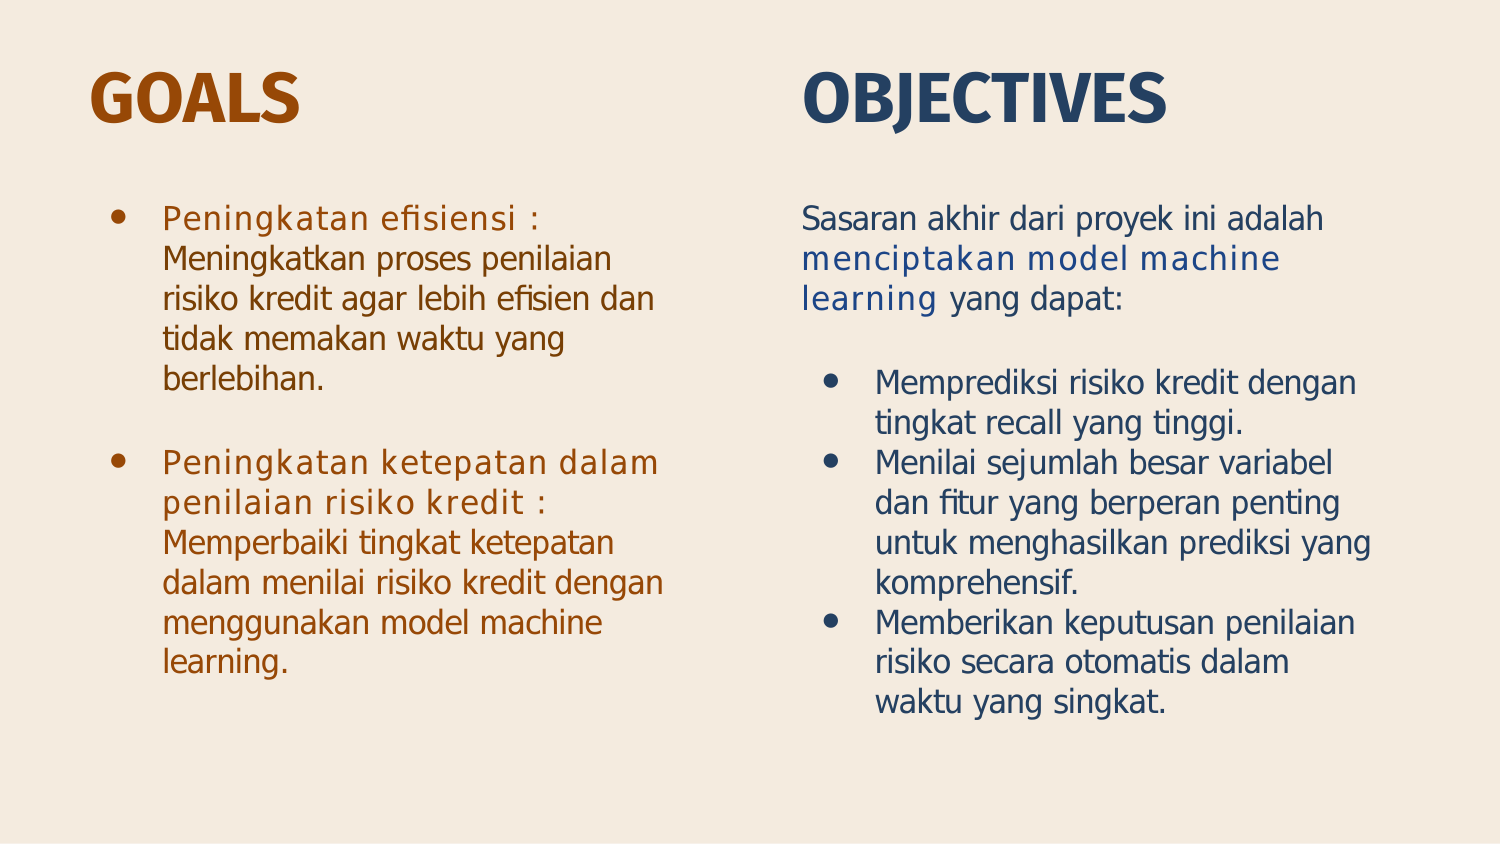

GOALS
OBJECTIVES
Peningkatan efisiensi : Meningkatkan proses penilaian risiko kredit agar lebih efisien dan tidak memakan waktu yang berlebihan.

Peningkatan ketepatan dalam penilaian risiko kredit : Memperbaiki tingkat ketepatan dalam menilai risiko kredit dengan menggunakan model machine learning.
Sasaran akhir dari proyek ini adalah menciptakan model machine learning yang dapat:

Memprediksi risiko kredit dengan tingkat recall yang tinggi.
Menilai sejumlah besar variabel dan fitur yang berperan penting untuk menghasilkan prediksi yang komprehensif.
Memberikan keputusan penilaian risiko secara otomatis dalam waktu yang singkat.